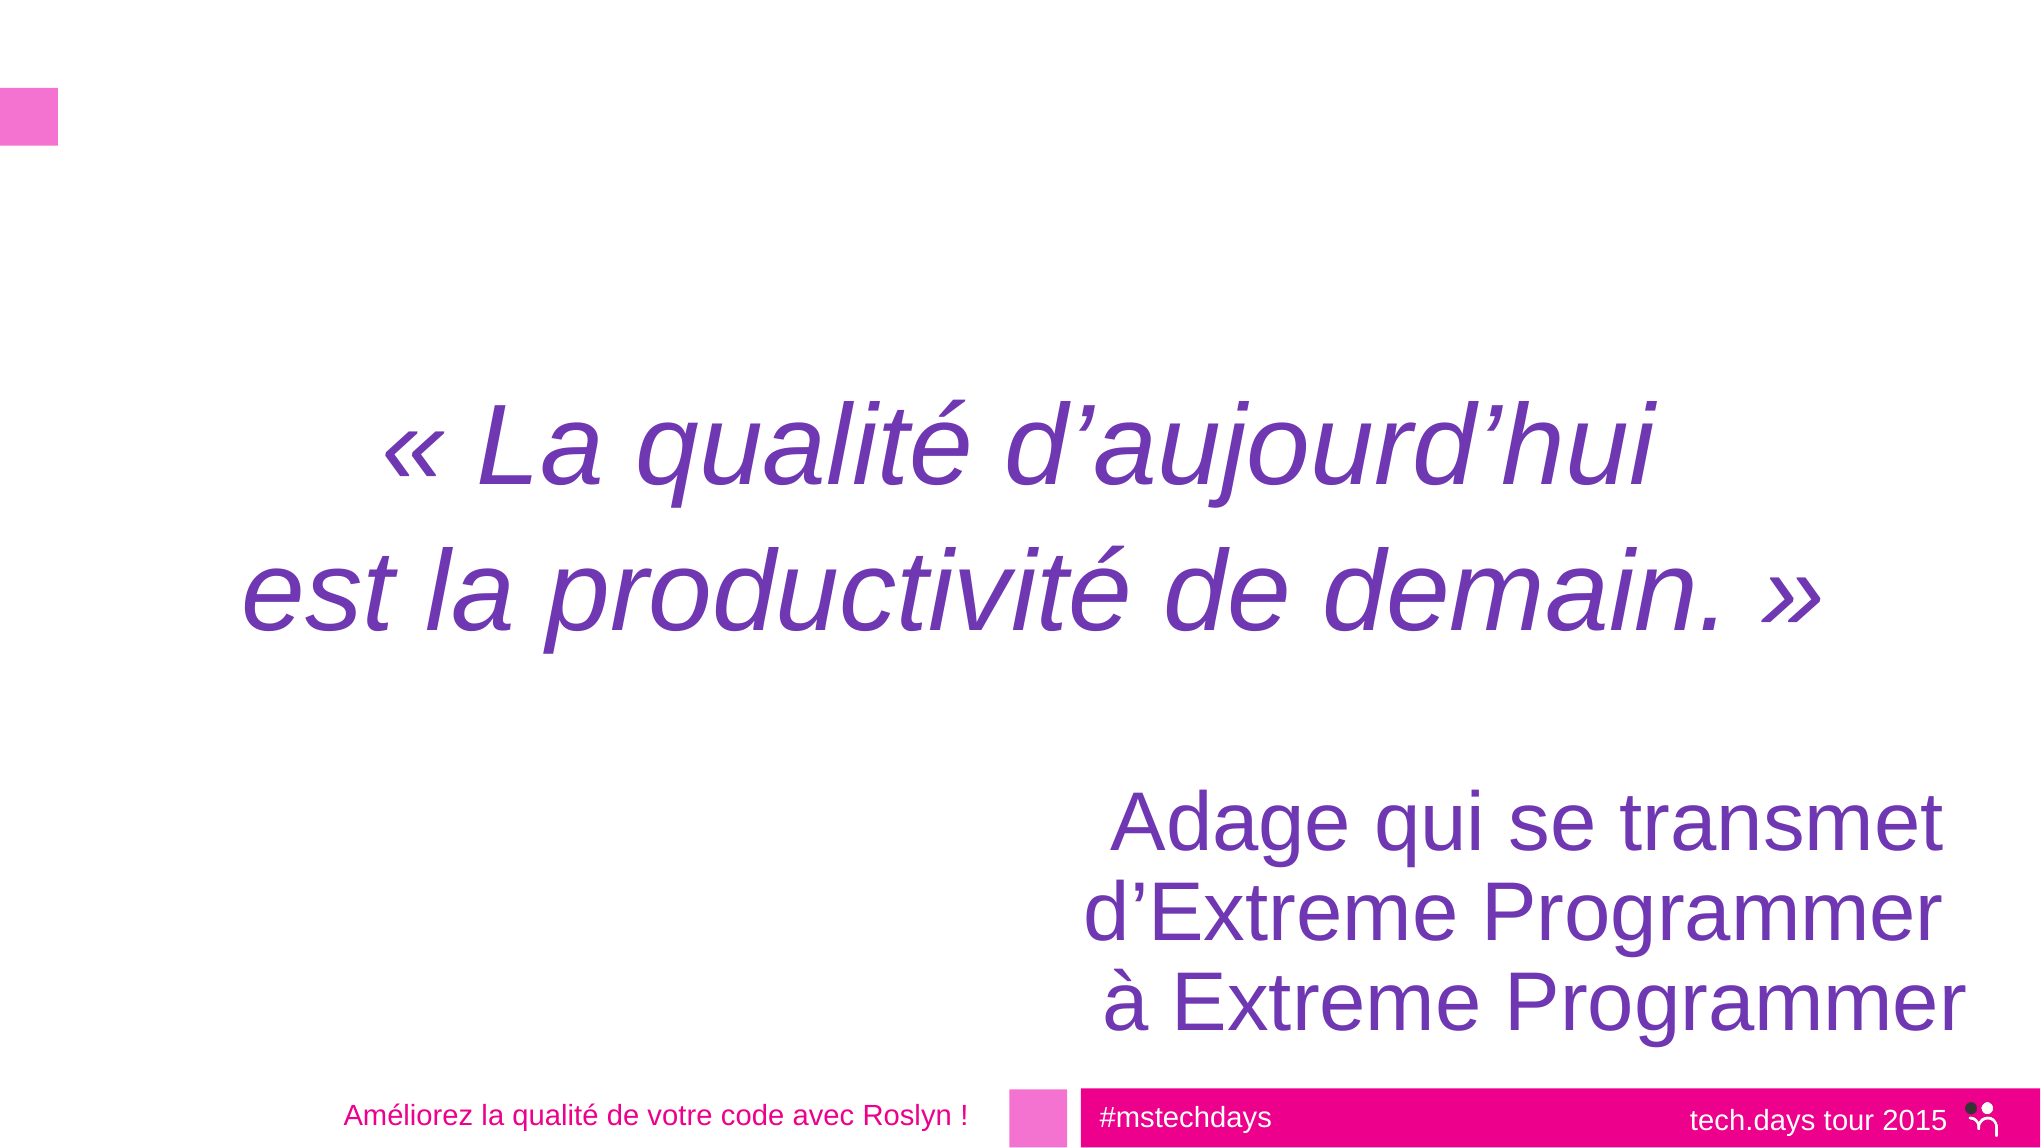

« La qualité d’aujourd’hui
est la productivité de demain. »

Adage qui se transmet
d’Extreme Programmer
à Extreme Programmer
Améliorez la qualité de votre code avec Roslyn !